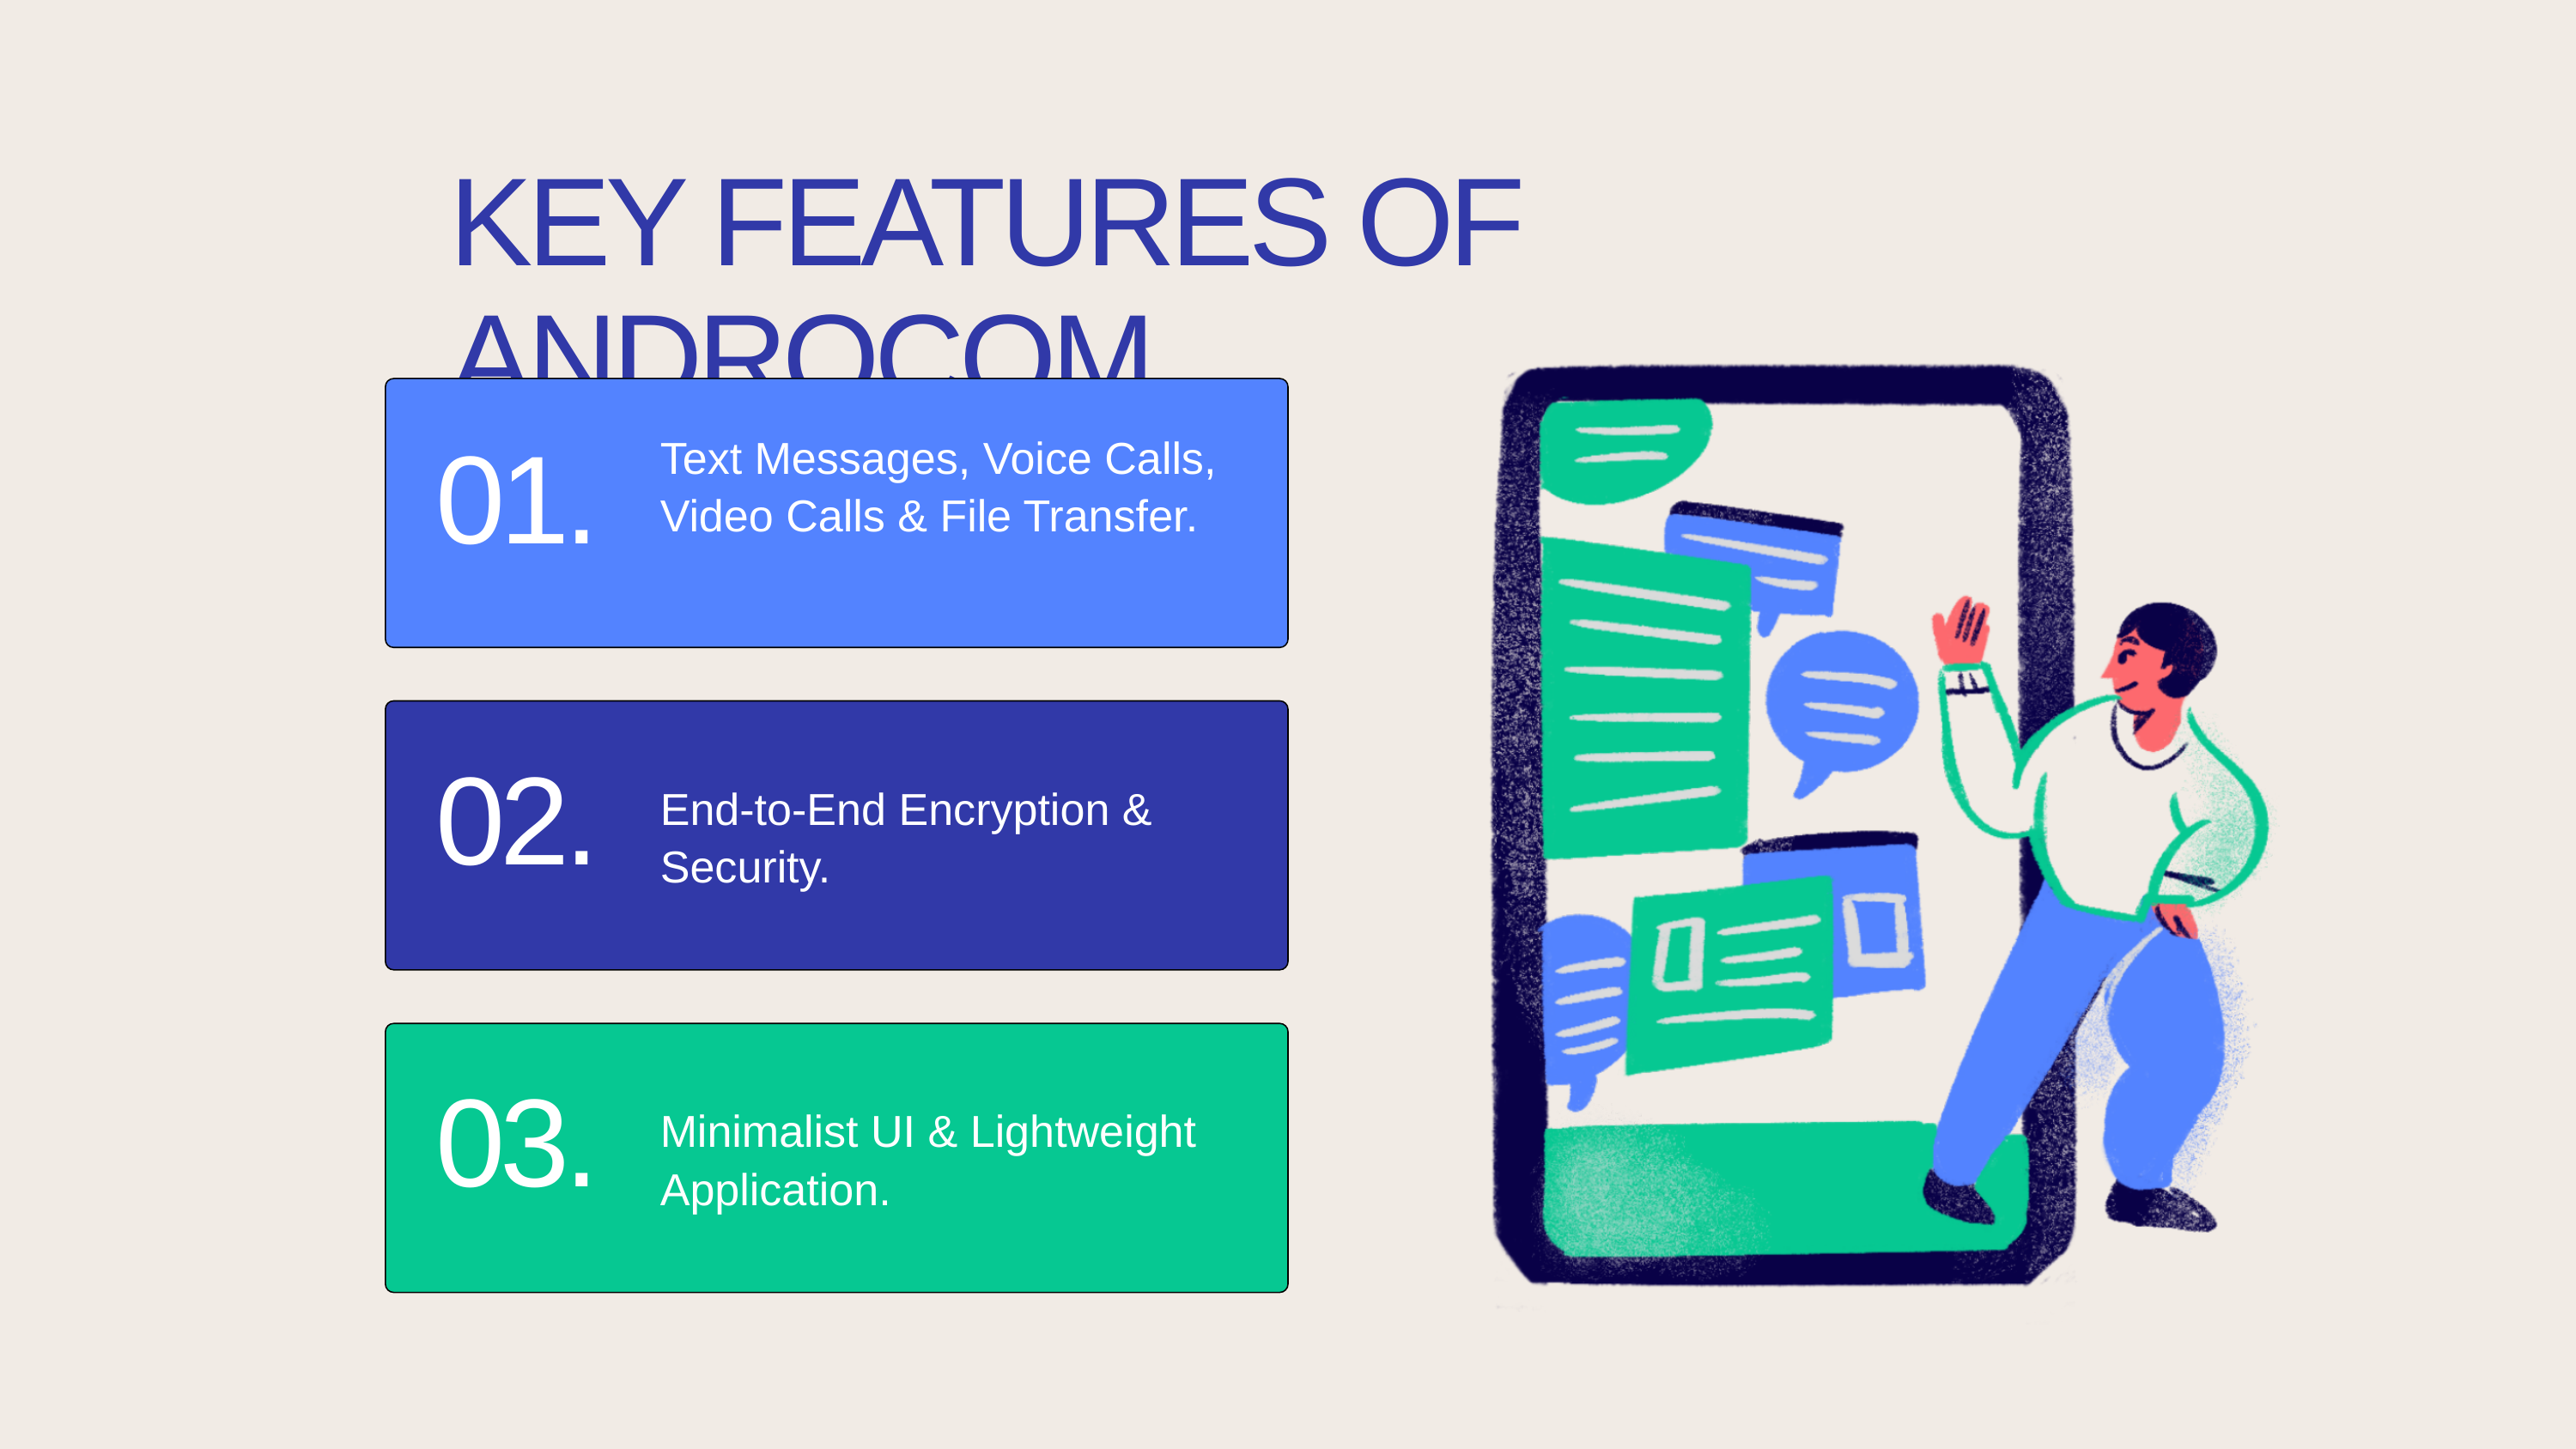

KEY FEATURES OF ANDROCOM

Text Messages, Voice Calls, Video Calls & File Transfer.
01.

02.
End-to-End Encryption & Security.

03.
Minimalist UI & Lightweight Application.